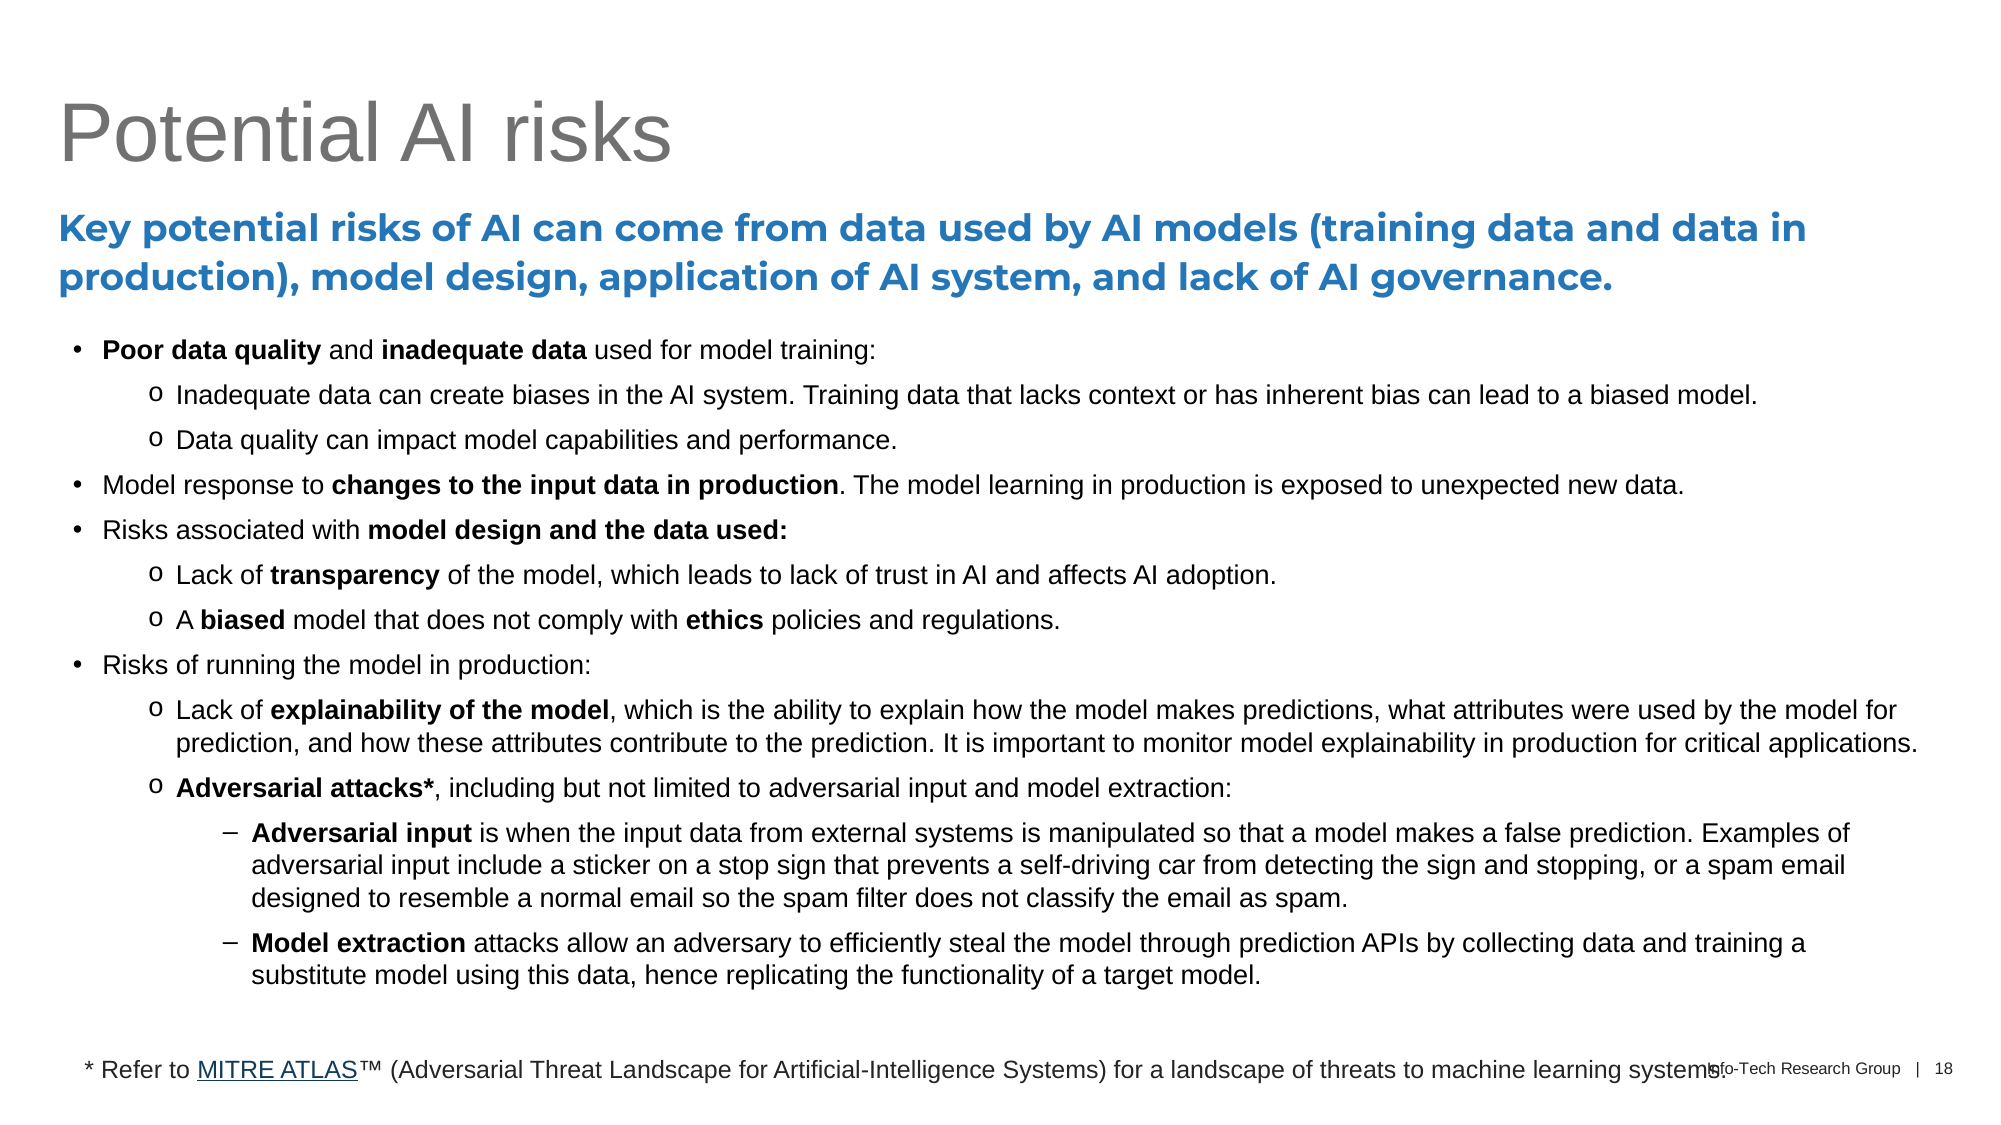

# Potential AI risks
Key potential risks of AI can come from data used by AI models (training data and data in production), model design, application of AI system, and lack of AI governance.
Poor data quality and inadequate data used for model training:
Inadequate data can create biases in the AI system. Training data that lacks context or has inherent bias can lead to a biased model.
Data quality can impact model capabilities and performance.
Model response to changes to the input data in production. The model learning in production is exposed to unexpected new data.
Risks associated with model design and the data used:
Lack of transparency of the model, which leads to lack of trust in AI and affects AI adoption.
A biased model that does not comply with ethics policies and regulations.
Risks of running the model in production:
Lack of explainability of the model, which is the ability to explain how the model makes predictions, what attributes were used by the model for prediction, and how these attributes contribute to the prediction. It is important to monitor model explainability in production for critical applications.
Adversarial attacks*, including but not limited to adversarial input and model extraction:
Adversarial input is when the input data from external systems is manipulated so that a model makes a false prediction. Examples of adversarial input include a sticker on a stop sign that prevents a self-driving car from detecting the sign and stopping, or a spam email designed to resemble a normal email so the spam filter does not classify the email as spam.
Model extraction attacks allow an adversary to efficiently steal the model through prediction APIs by collecting data and training a substitute model using this data, hence replicating the functionality of a target model.

* Refer to MITRE ATLAS™ (Adversarial Threat Landscape for Artificial-Intelligence Systems) for a landscape of threats to machine learning systems.